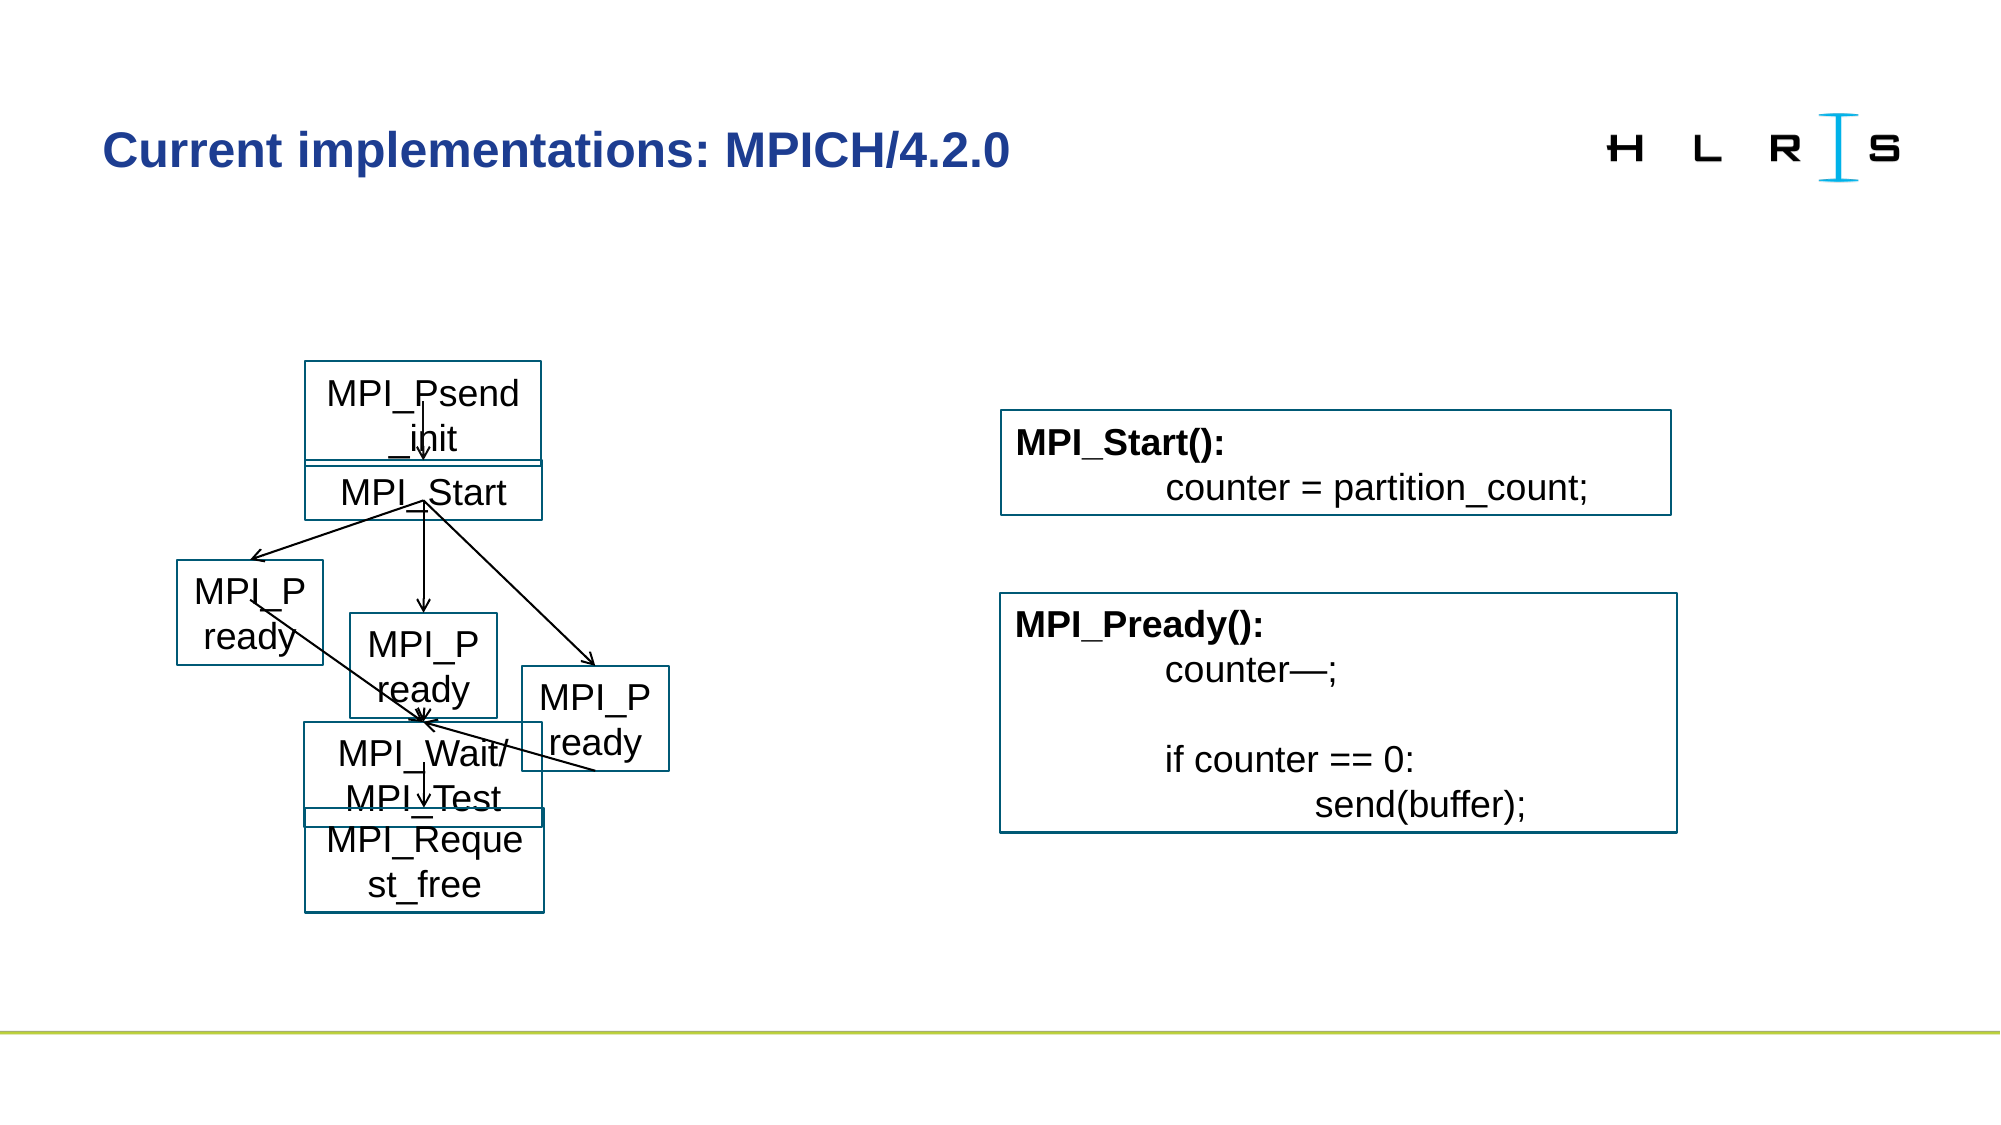

Current implementations: MPICH/4.2.0
MPI_Psend_init
MPI_Start():
	counter = partition_count;
MPI_Start
MPI_Pready
MPI_Pready():
	counter—;

	if counter == 0:
		send(buffer);
MPI_Pready
MPI_Pready
MPI_Wait/MPI_Test
MPI_Request_free